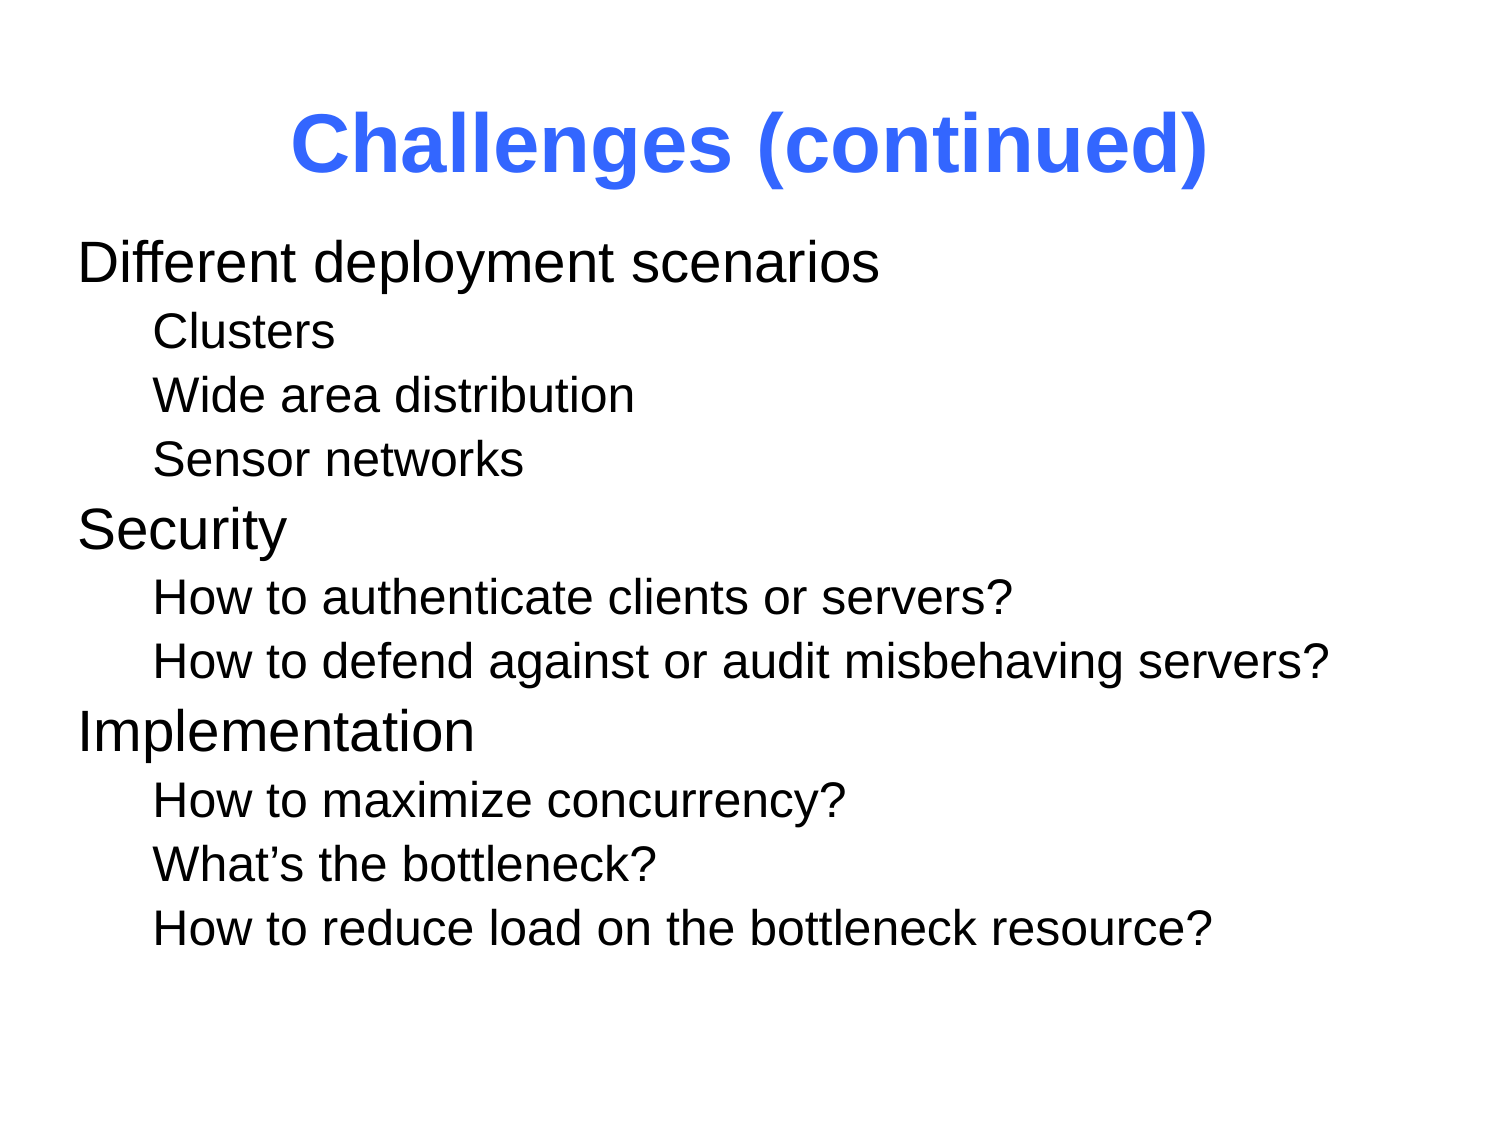

# Challenges (continued)
Different deployment scenarios
Clusters
Wide area distribution
Sensor networks
Security
How to authenticate clients or servers?
How to defend against or audit misbehaving servers?
Implementation
How to maximize concurrency?
What’s the bottleneck?
How to reduce load on the bottleneck resource?